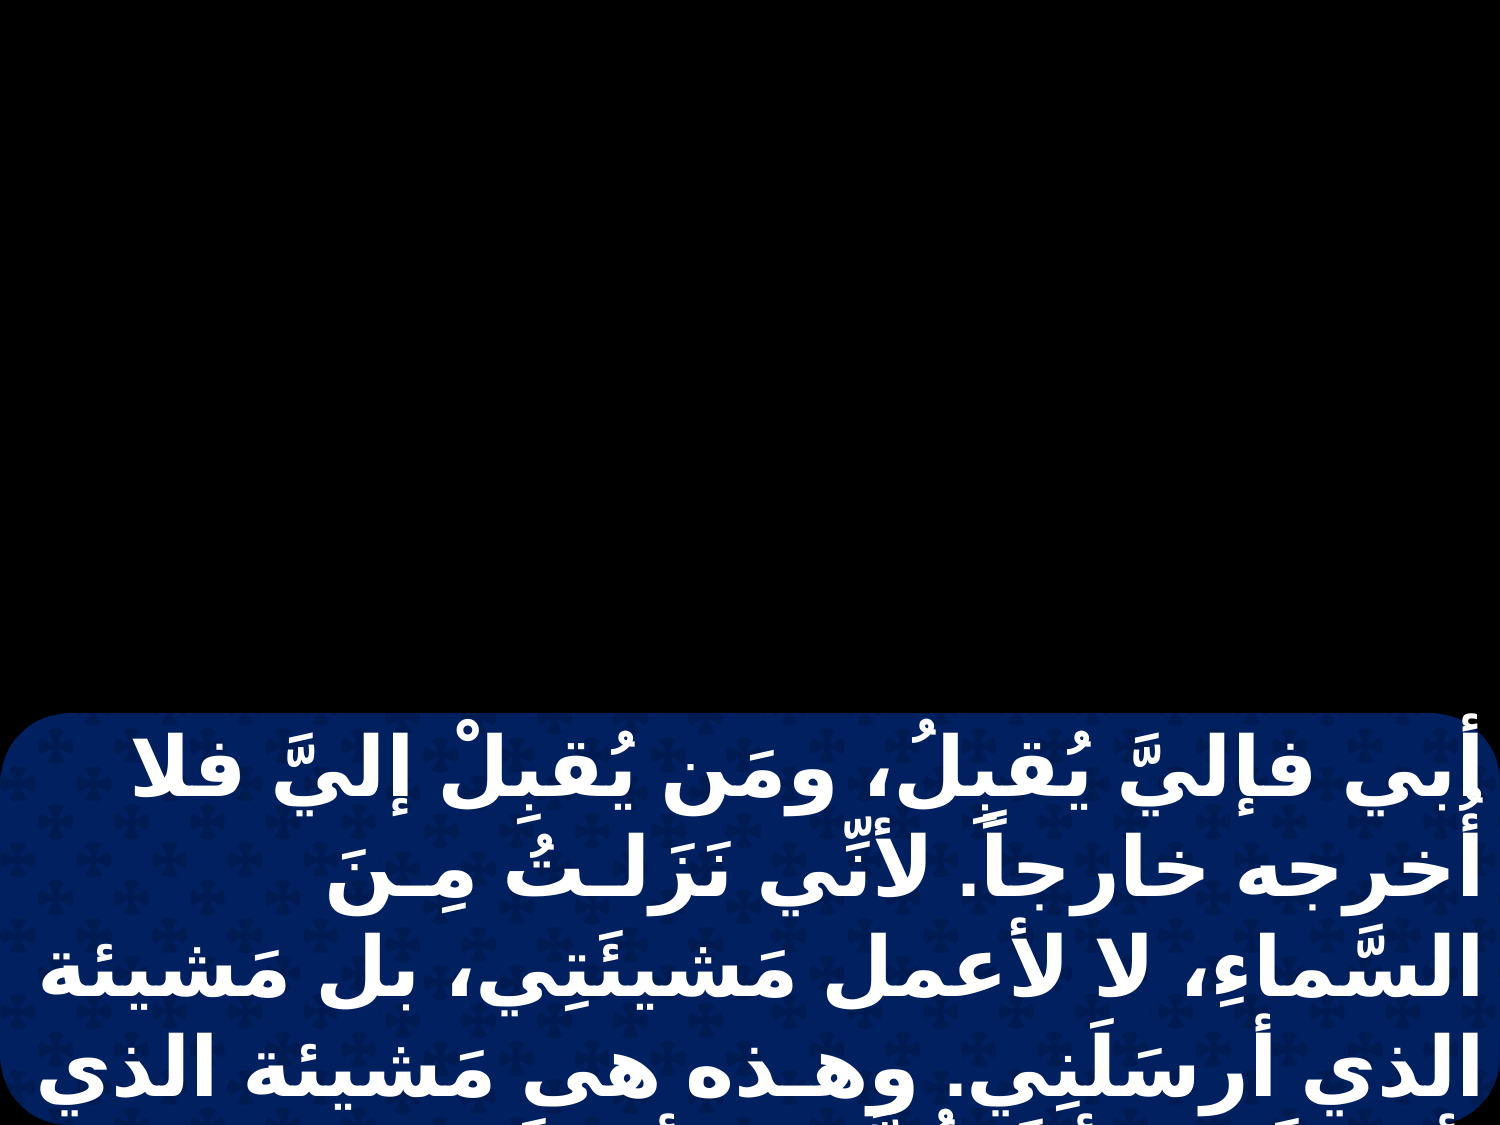

أبي فإليَّ يُقبِلُ، ومَن يُقبِلْ إليَّ فلا أُخرجه خارجاً. لأنِّي نَزَلـتُ مِـنَ السَّماءِ، لا لأعمل مَشيئَتِي، بل مَشيئة الذي أرسَلَنِي. وهـذه هى مَشيئة الذي أرسَلَنِي: أنَّ كُلَّ مَن أعطَانِي لا